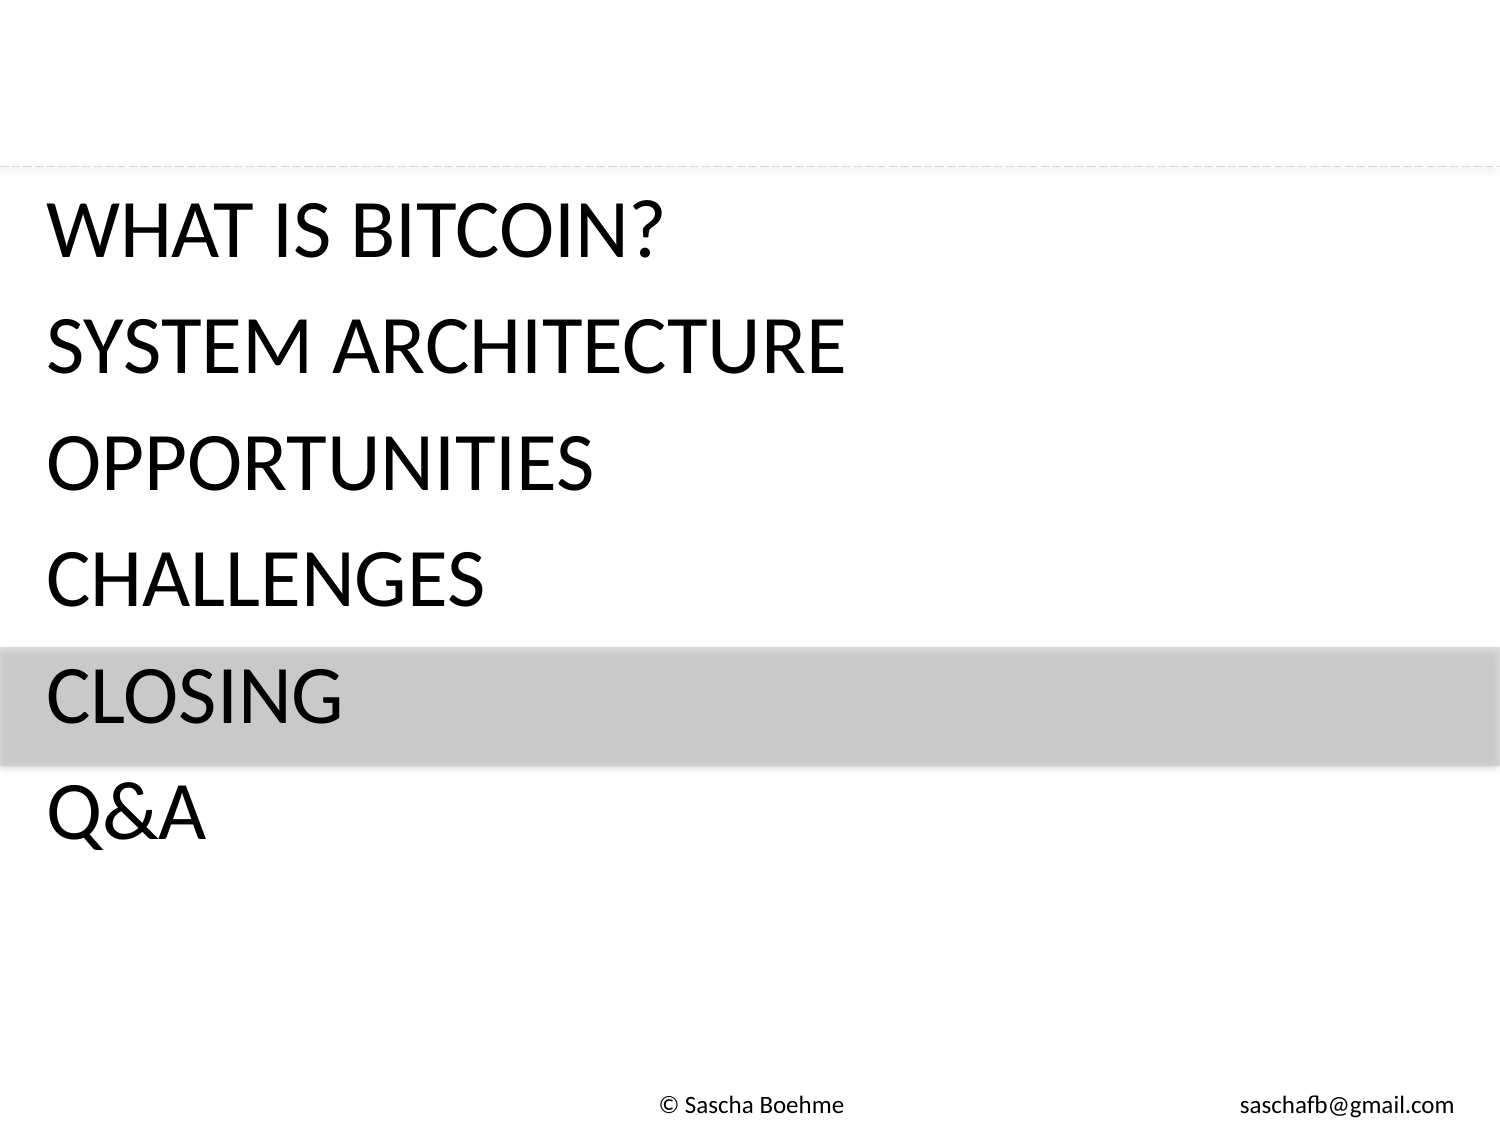

What is Bitcoin?
System Architecture
Opportunities
Challenges
Closing
Q&A